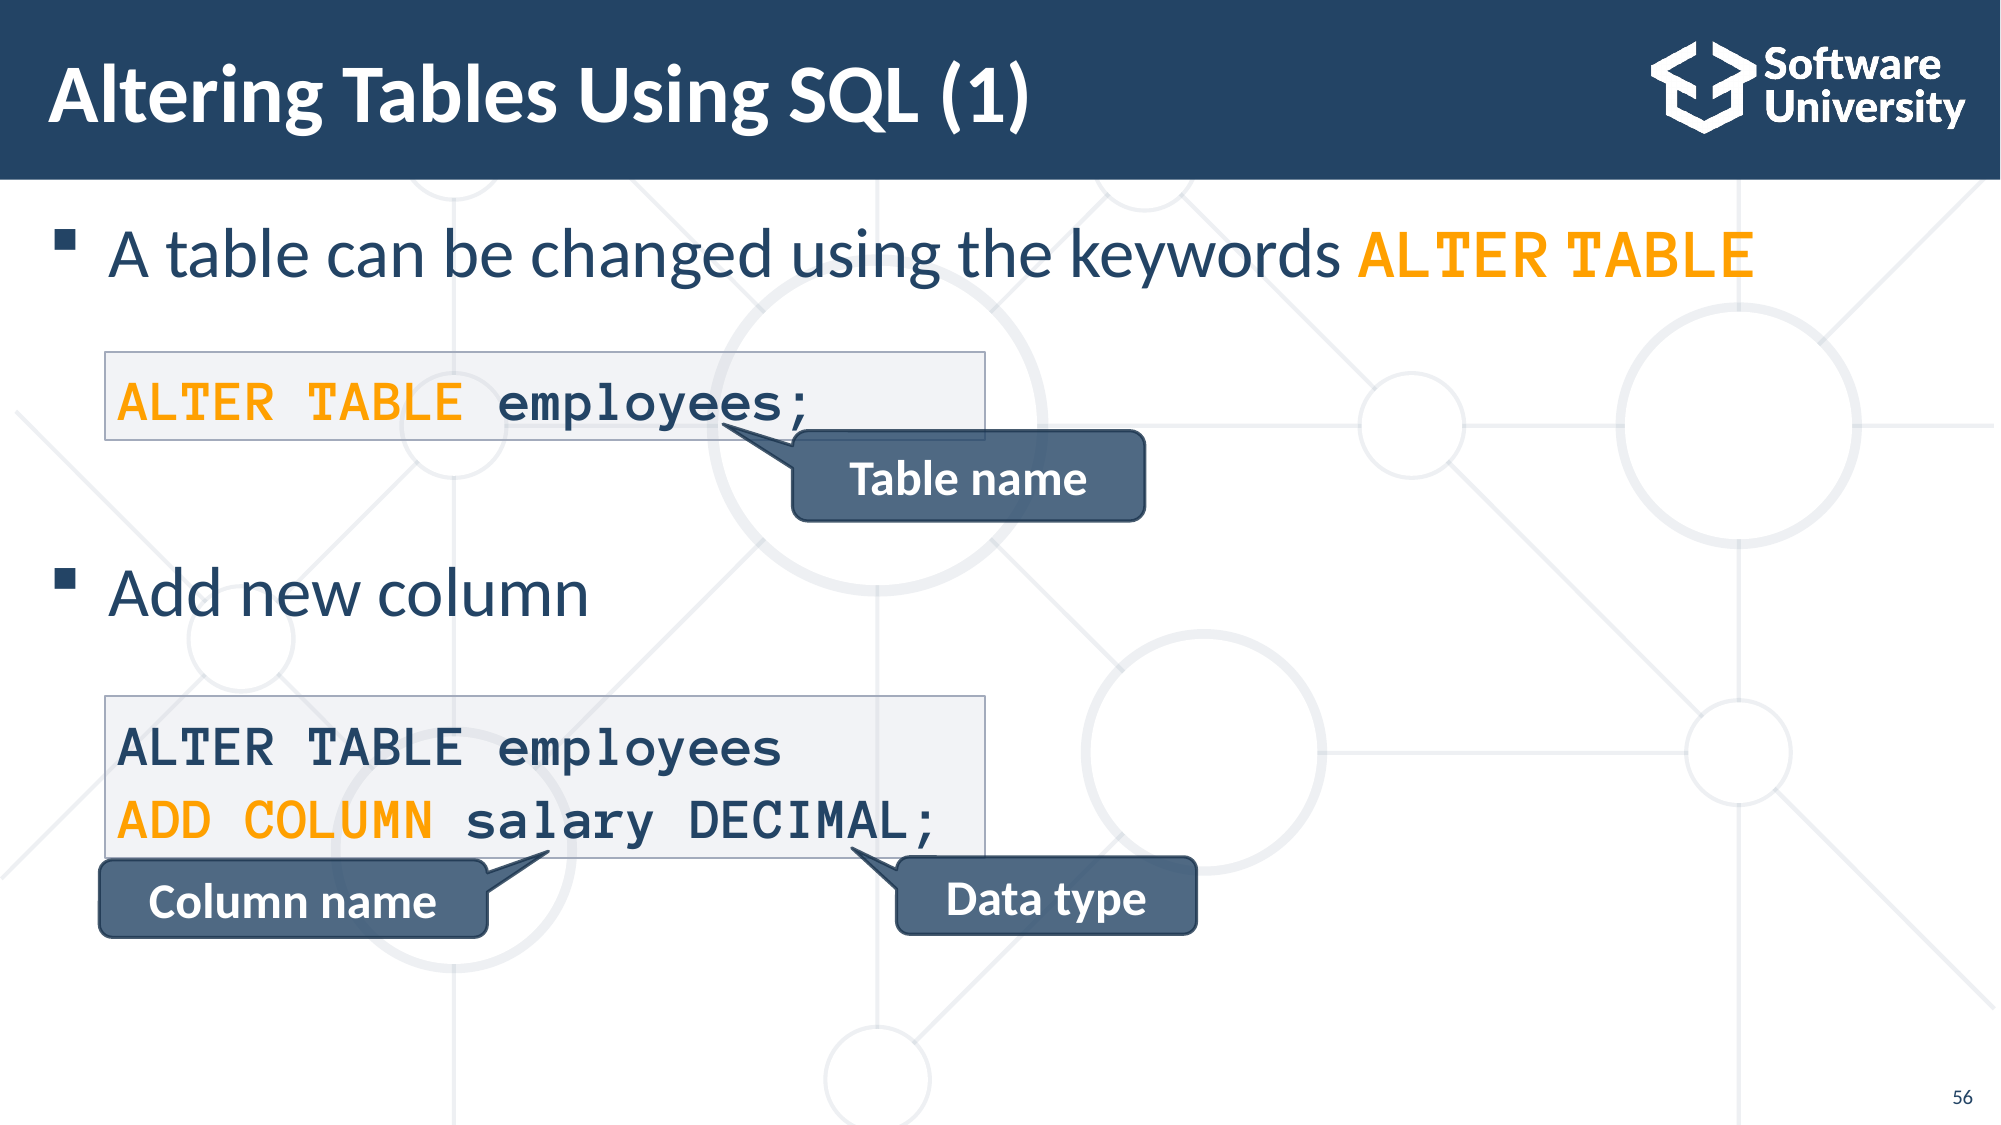

# Altering Tables Using SQL (1)
A table can be changed using the keywords ALTER TABLE
Add new column
ALTER TABLE employees;
Table name
ALTER TABLE employees
ADD COLUMN salary DECIMAL;
Data type
Column name
56